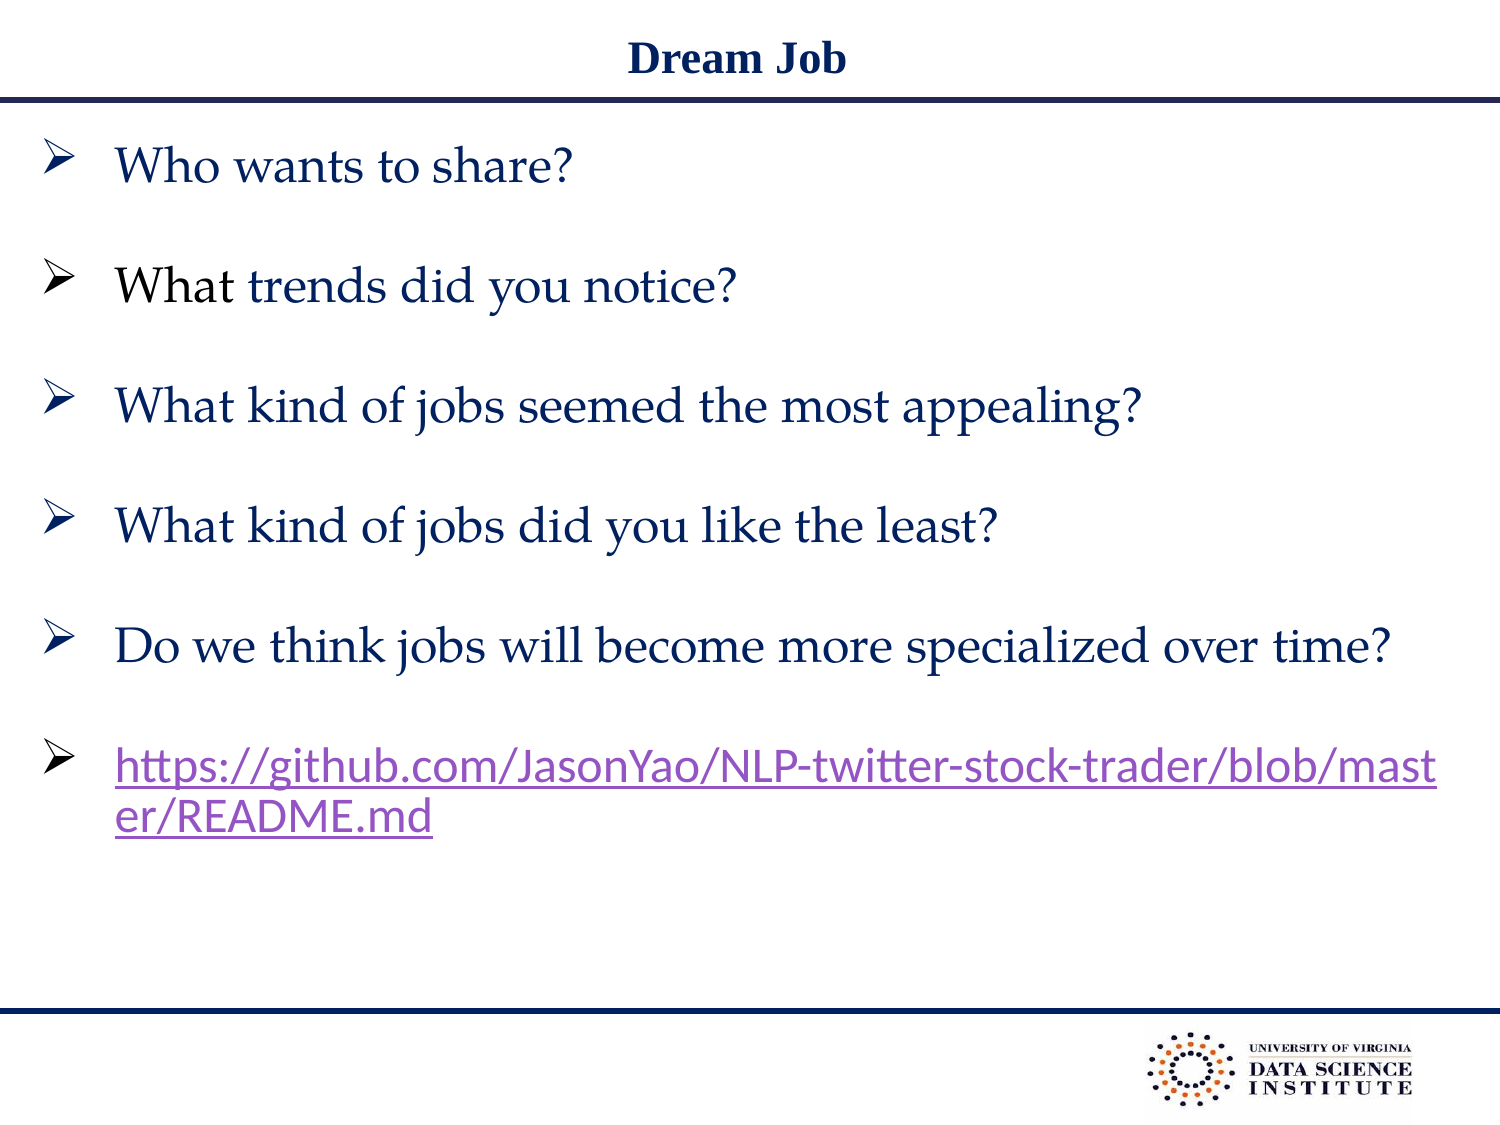

# Dream Job
Who wants to share?

What trends did you notice?

What kind of jobs seemed the most appealing?

What kind of jobs did you like the least?

Do we think jobs will become more specialized over time?

https://github.com/JasonYao/NLP-twitter-stock-trader/blob/master/README.md